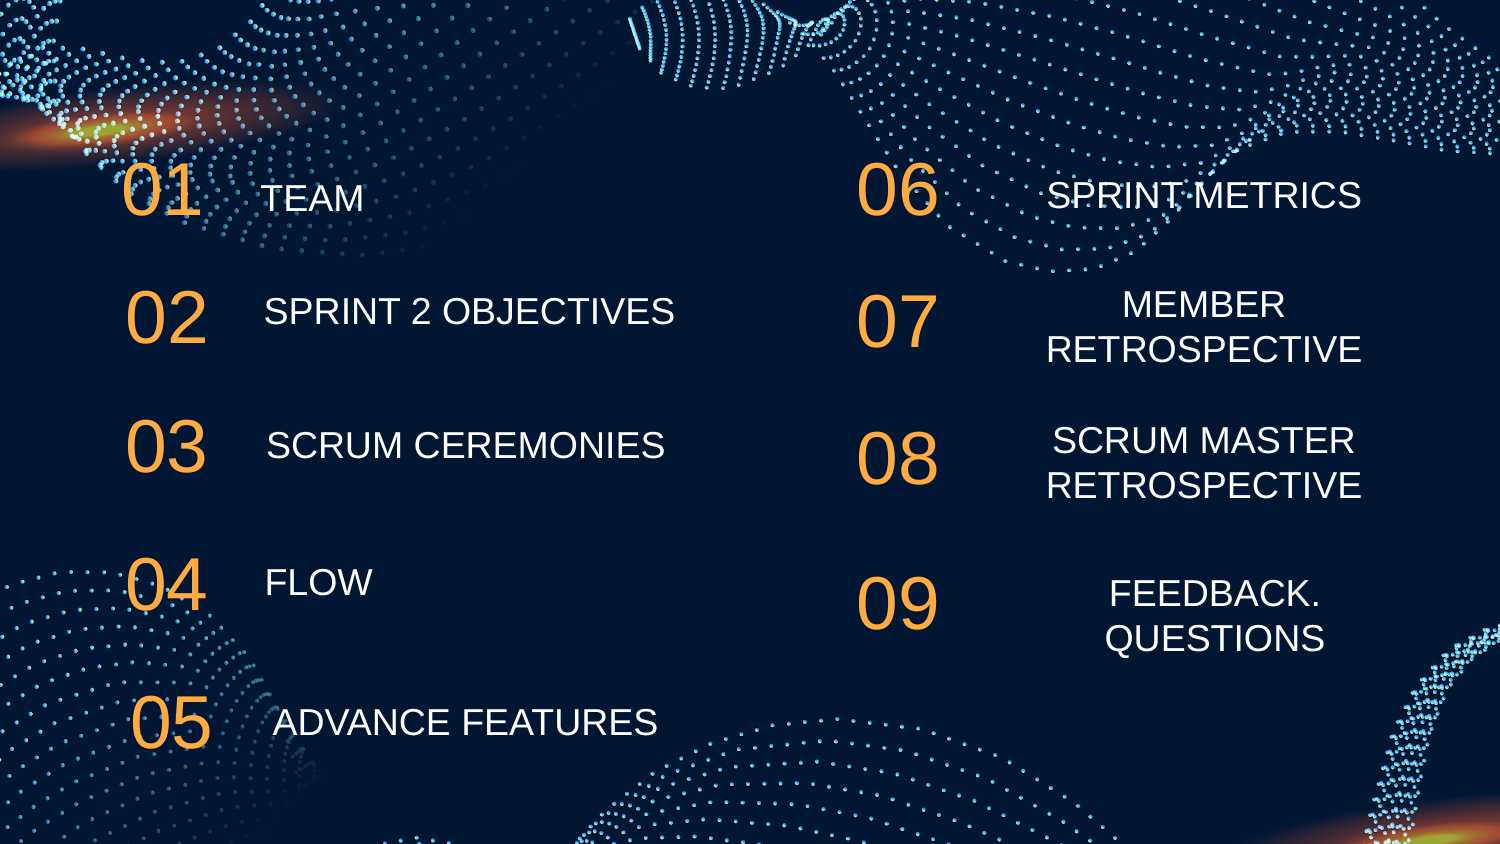

01
06
SPRINT METRICS
TEAM
02
SPRINT 2 OBJECTIVES
07
MEMBER RETROSPECTIVE
03
SCRUM CEREMONIES
08
SCRUM MASTER RETROSPECTIVE
04
FLOW
09
FEEDBACK. QUESTIONS
05
ADVANCE FEATURES